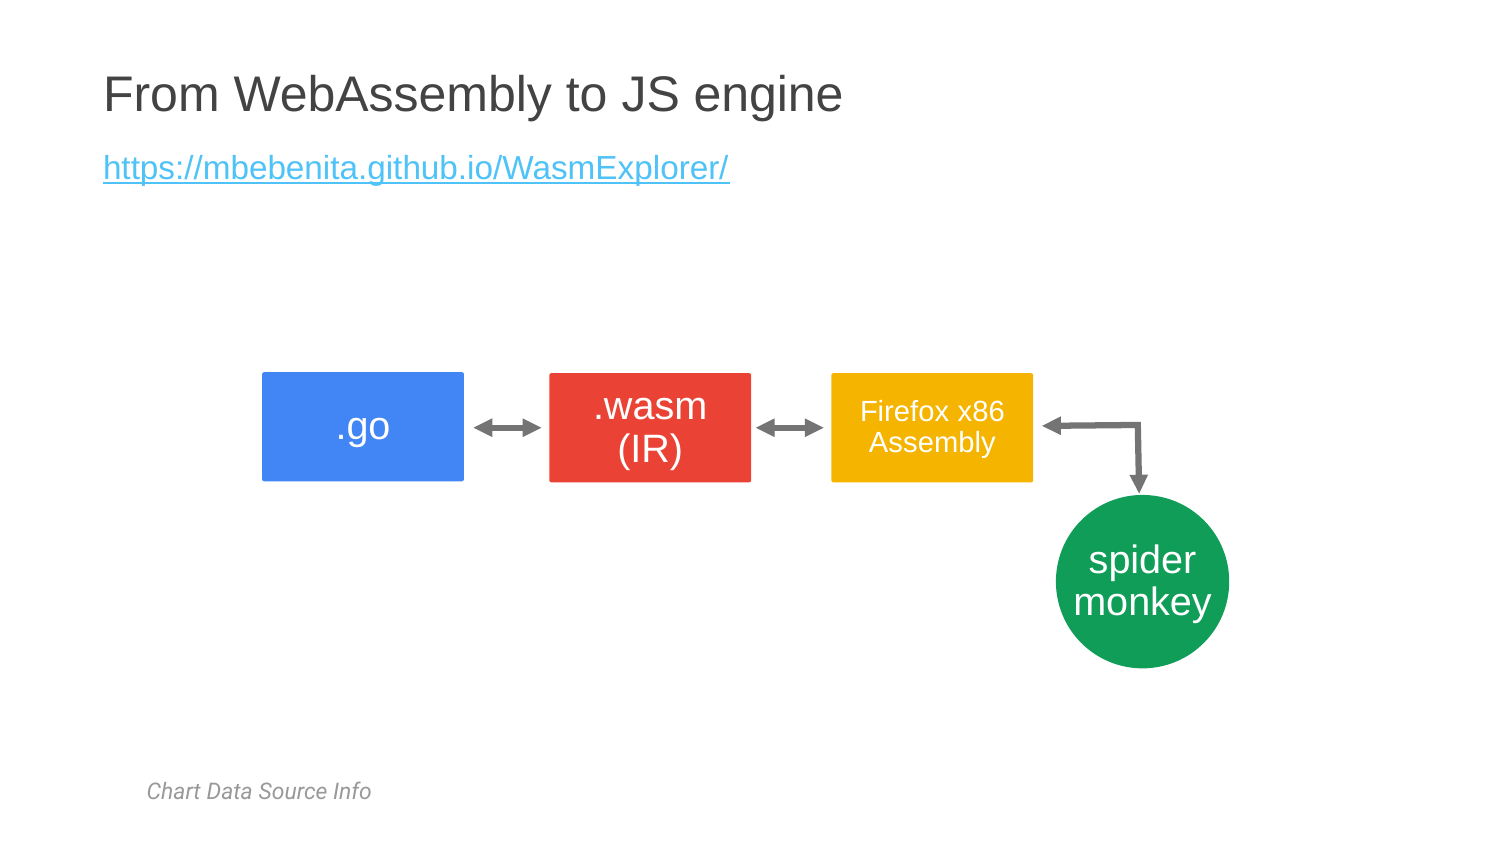

From WebAssembly to JS engine

https://mbebenita.github.io/WasmExplorer/

.go

.wasm
(IR)

Firefox x86 Assembly

spider
monkey
Chart Data Source Info